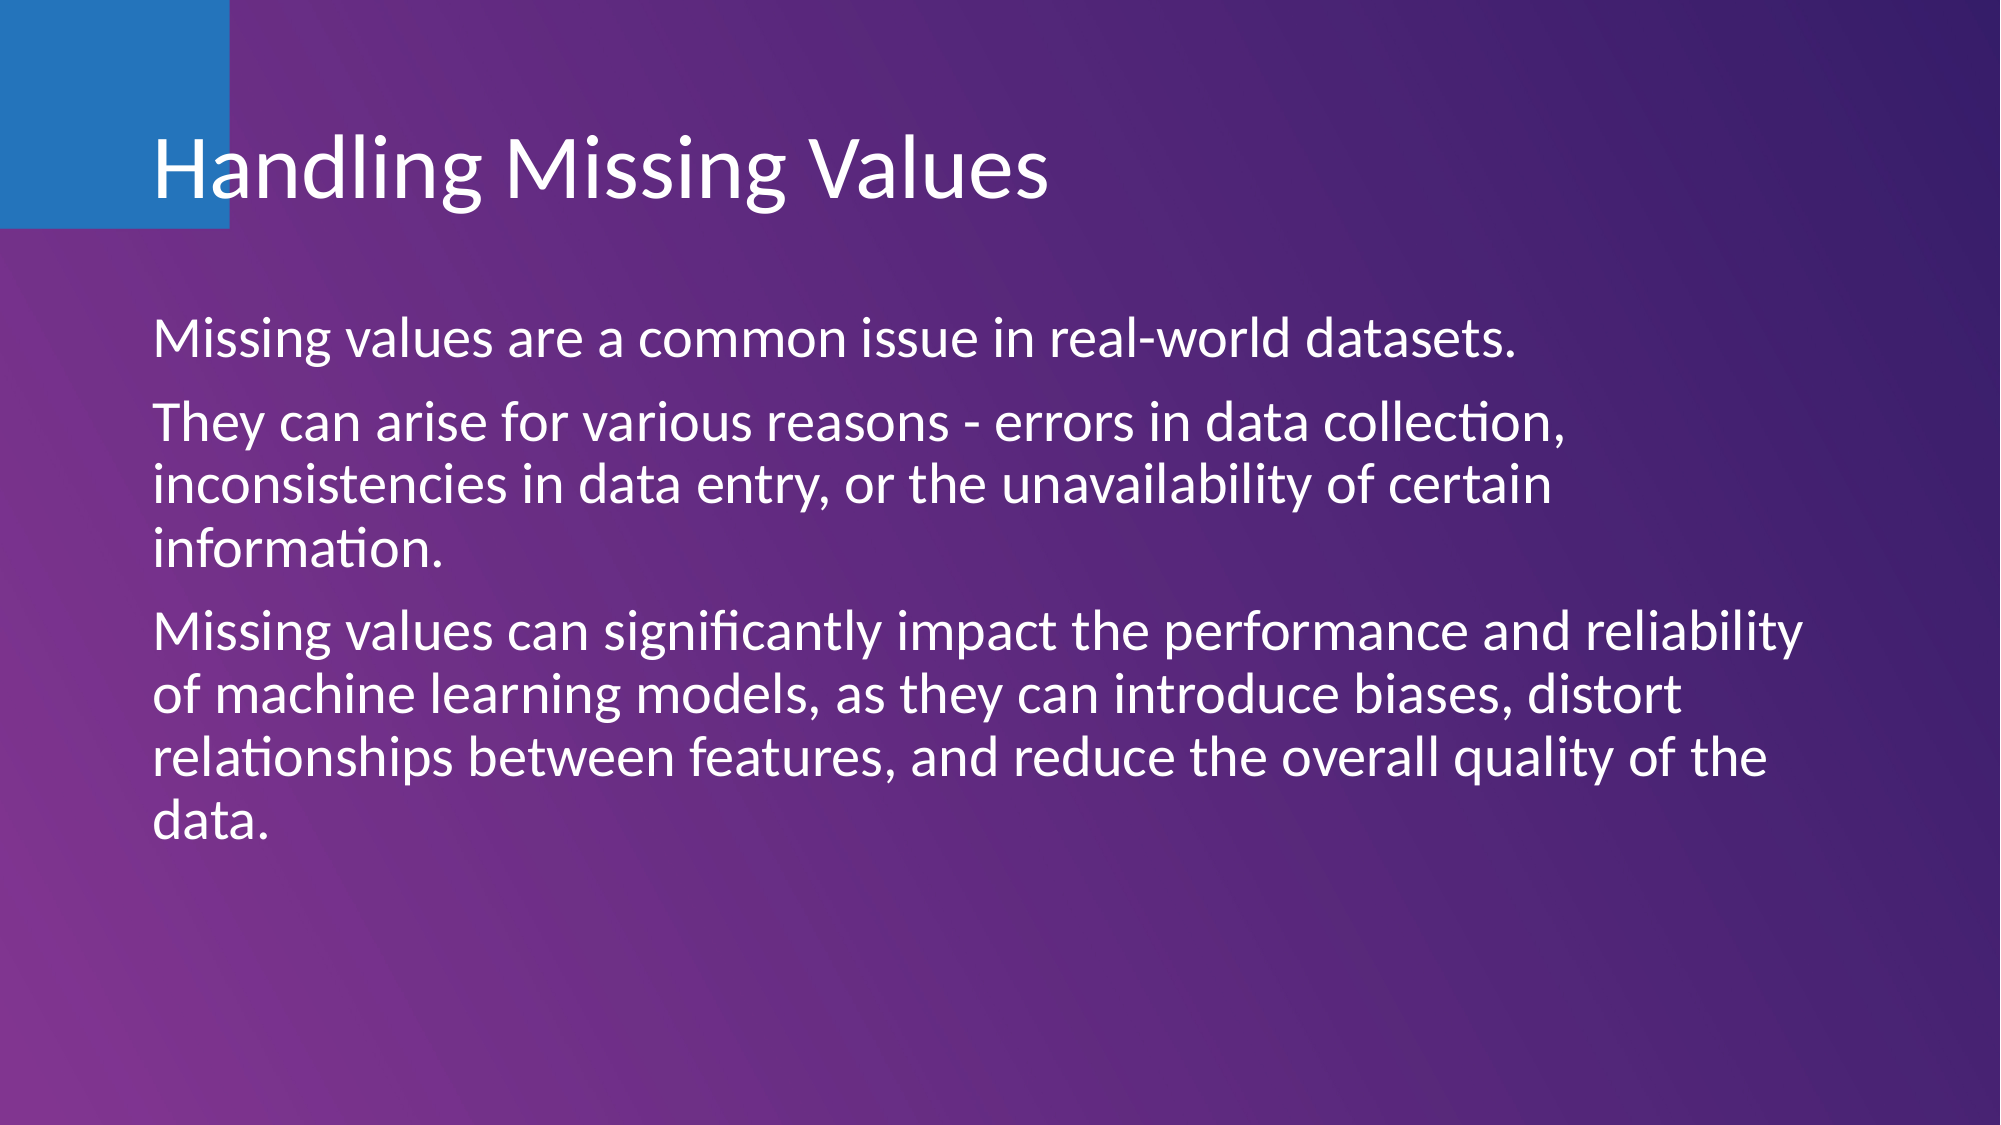

# Handling Missing Values
Missing values are a common issue in real-world datasets.
They can arise for various reasons - errors in data collection, inconsistencies in data entry, or the unavailability of certain information.
Missing values can significantly impact the performance and reliability of machine learning models, as they can introduce biases, distort relationships between features, and reduce the overall quality of the data.